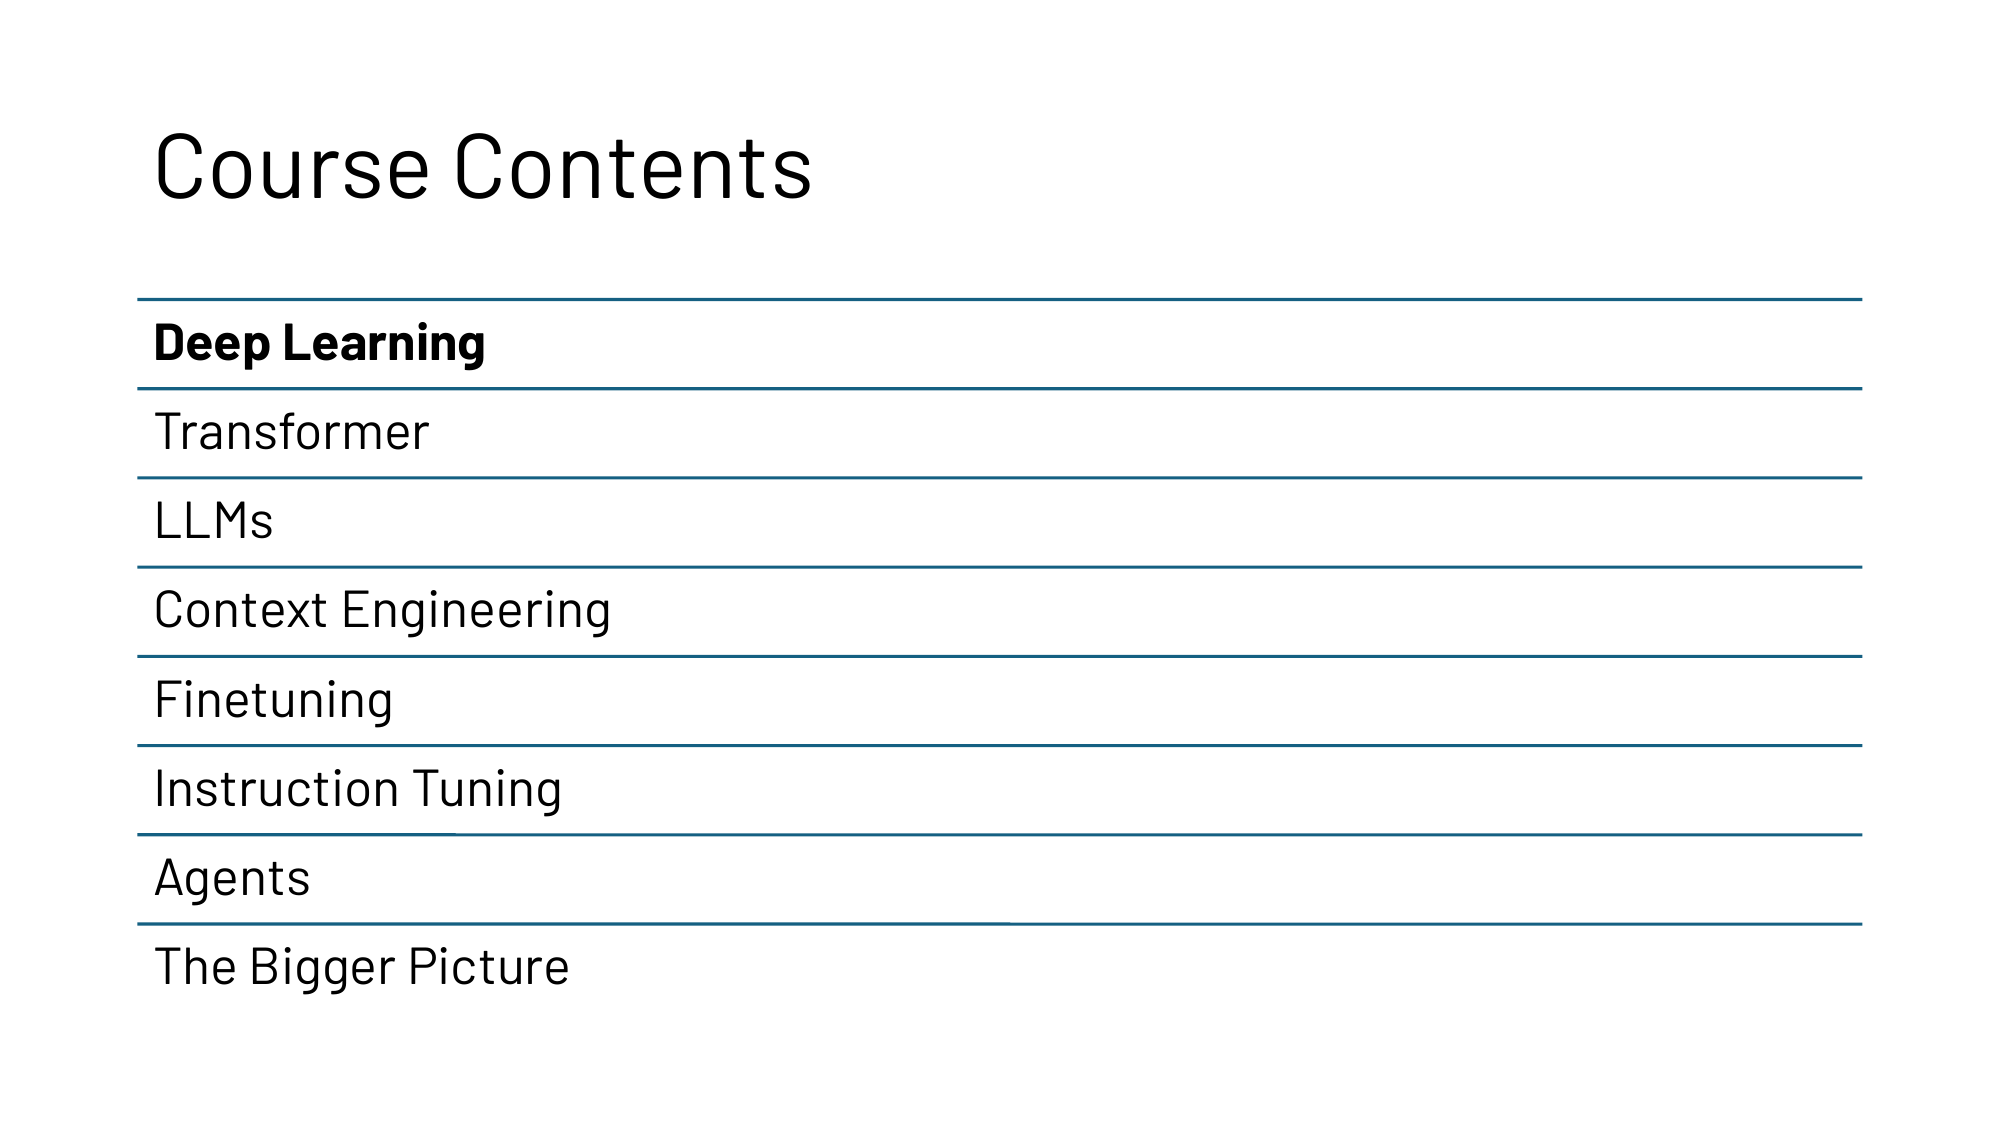

# Course Contents
Deep Learning
Transformer
LLMs
Context Engineering
Finetuning
Instruction Tuning
Agents
The Bigger Picture